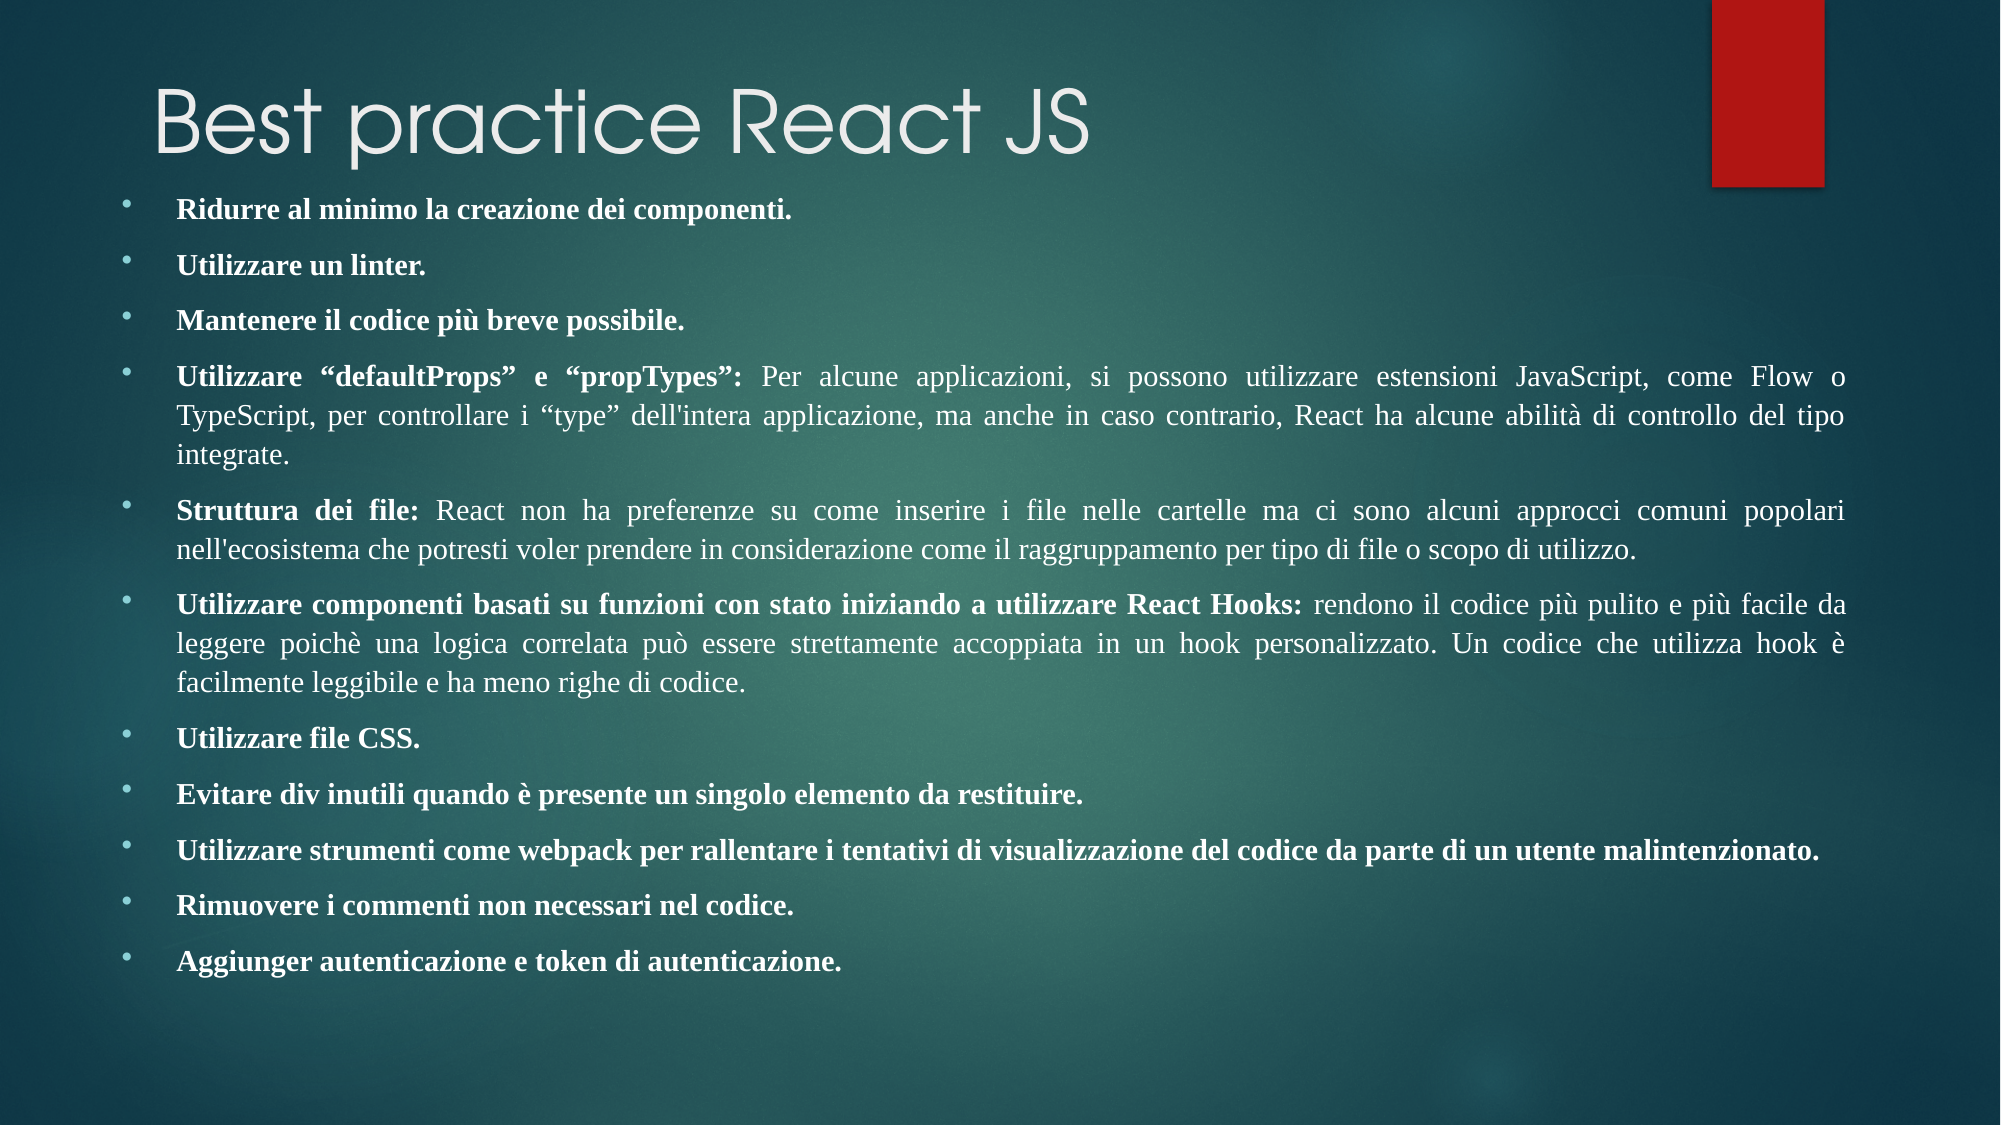

# Best practice React JS
Ridurre al minimo la creazione dei componenti.
Utilizzare un linter.
Mantenere il codice più breve possibile.
Utilizzare “defaultProps” e “propTypes”: Per alcune applicazioni, si possono utilizzare estensioni JavaScript, come Flow o TypeScript, per controllare i “type” dell'intera applicazione, ma anche in caso contrario, React ha alcune abilità di controllo del tipo integrate.
Struttura dei file: React non ha preferenze su come inserire i file nelle cartelle ma ci sono alcuni approcci comuni popolari nell'ecosistema che potresti voler prendere in considerazione come il raggruppamento per tipo di file o scopo di utilizzo.
Utilizzare componenti basati su funzioni con stato iniziando a utilizzare React Hooks: rendono il codice più pulito e più facile da leggere poichè una logica correlata può essere strettamente accoppiata in un hook personalizzato. Un codice che utilizza hook è facilmente leggibile e ha meno righe di codice.
Utilizzare file CSS.
Evitare div inutili quando è presente un singolo elemento da restituire.
Utilizzare strumenti come webpack per rallentare i tentativi di visualizzazione del codice da parte di un utente malintenzionato.
Rimuovere i commenti non necessari nel codice.
Aggiunger autenticazione e token di autenticazione.